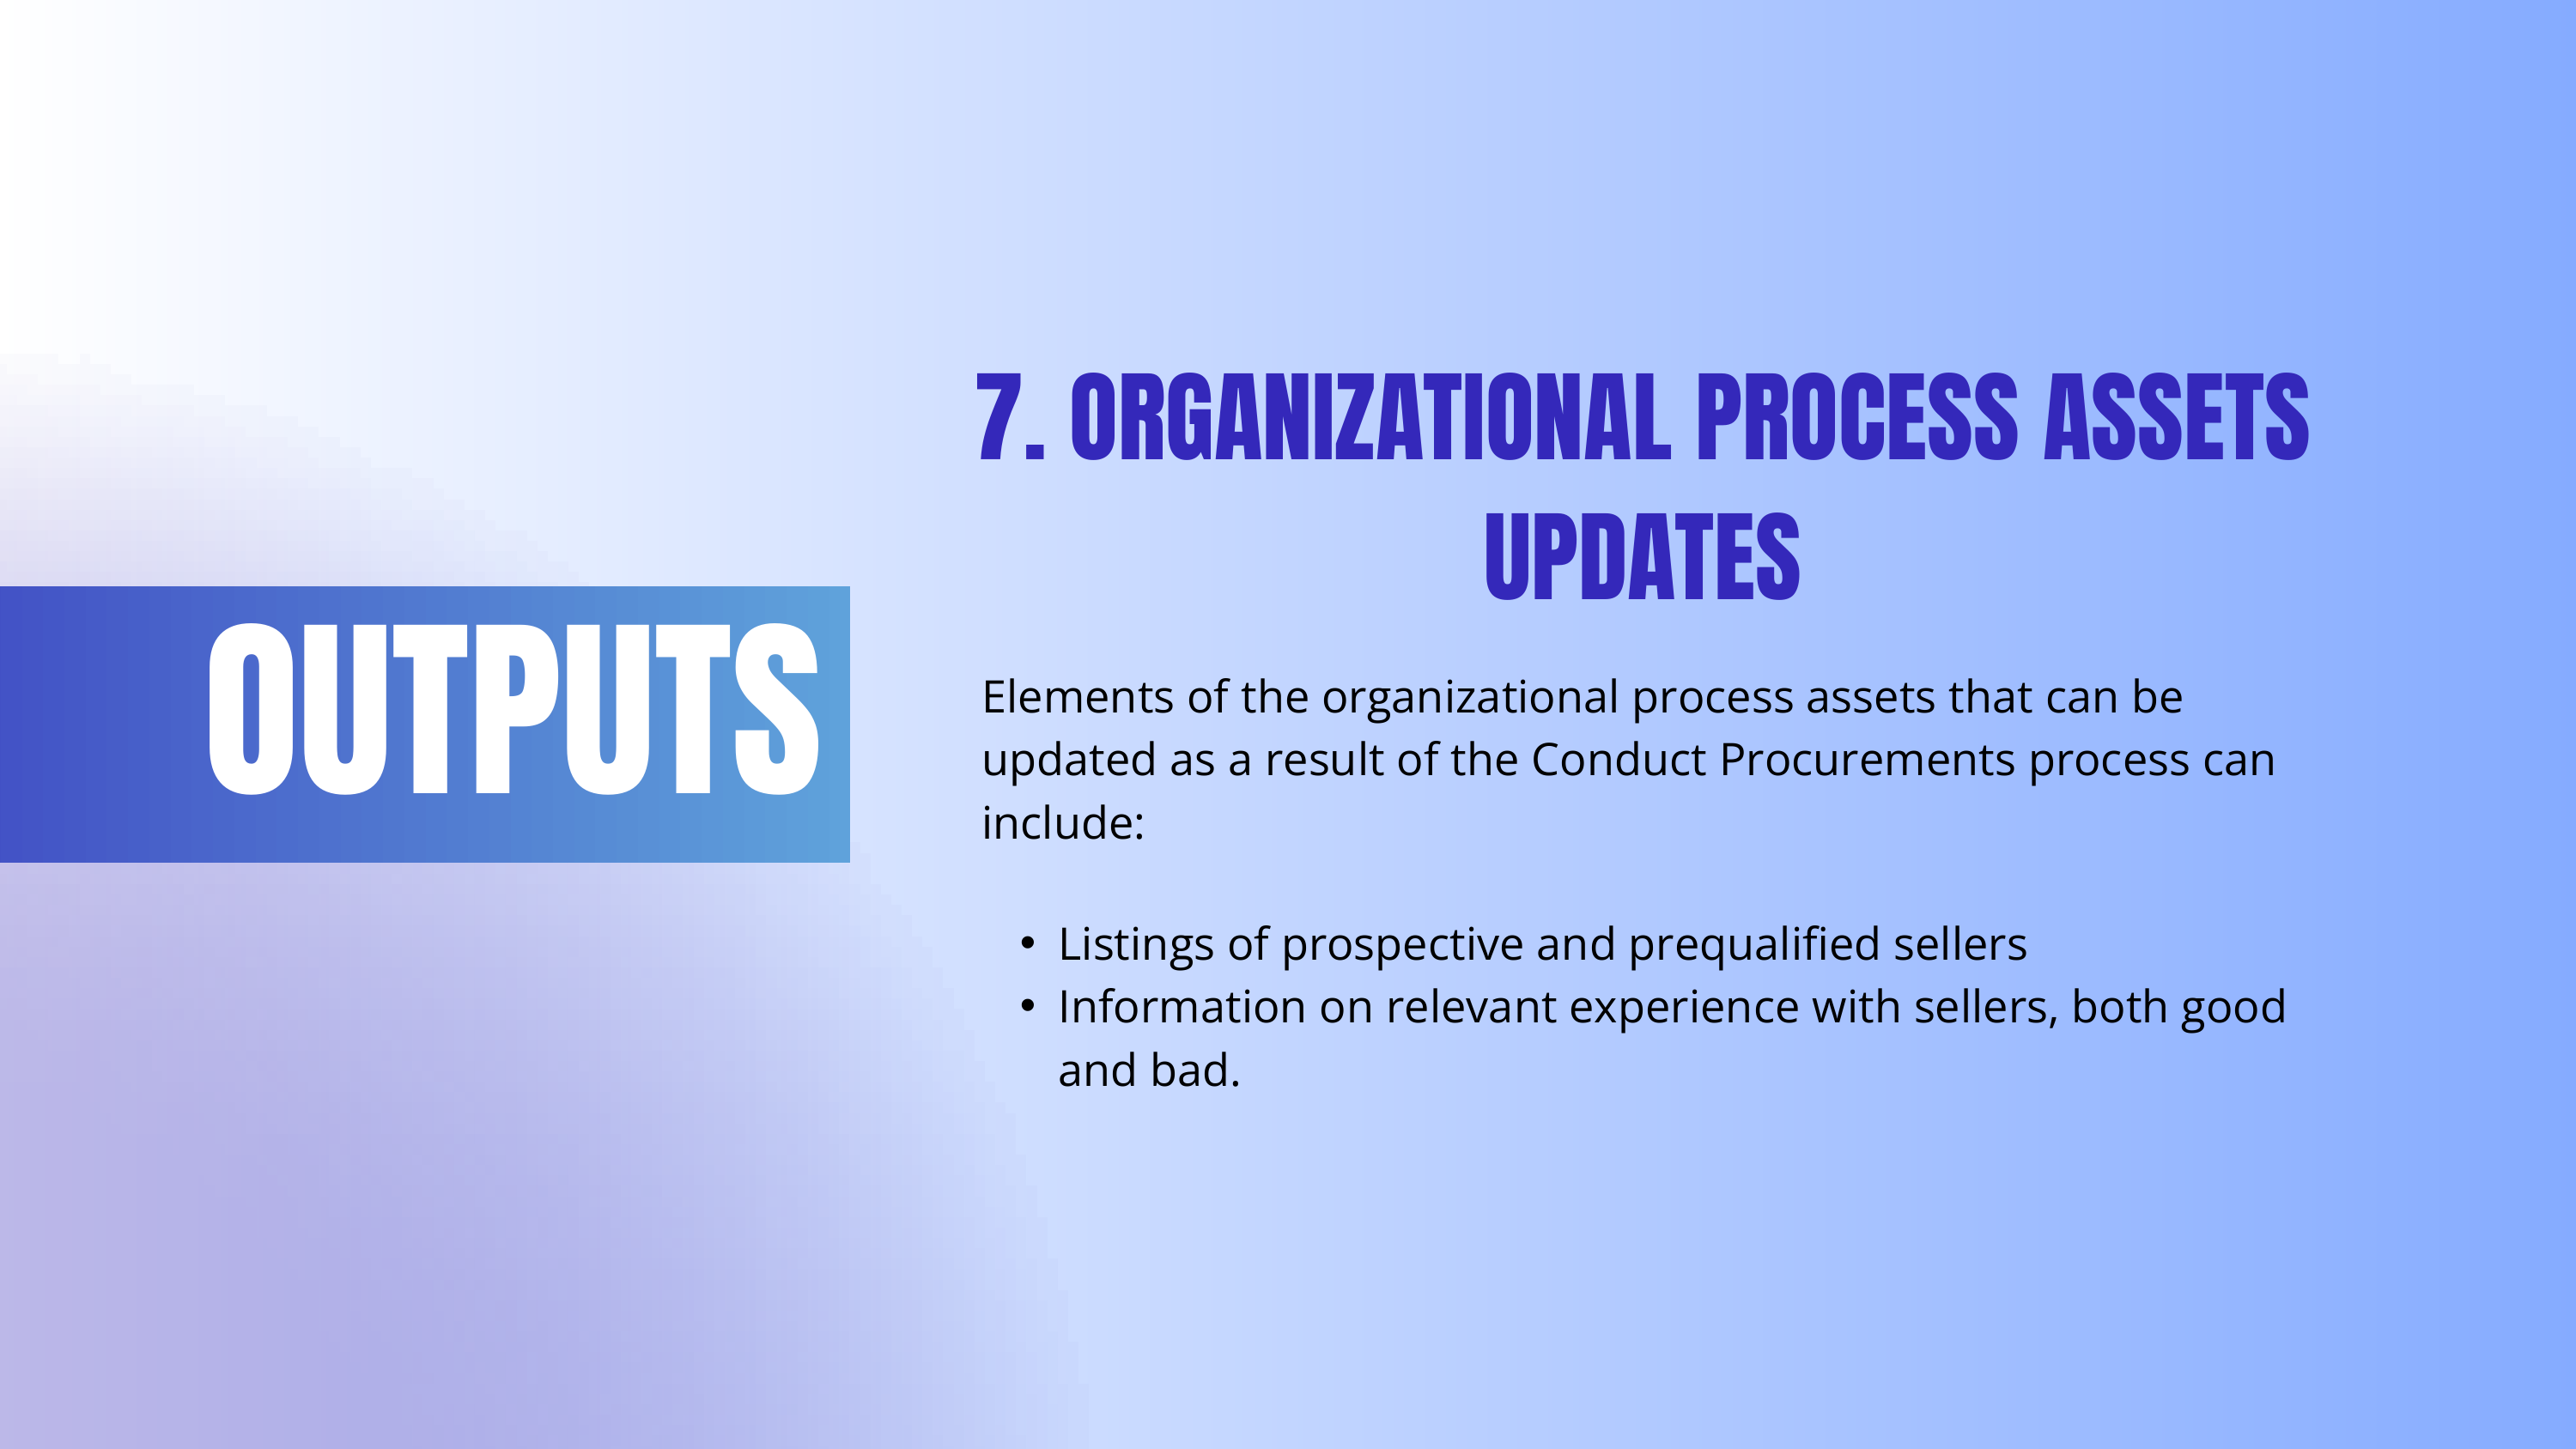

7. ORGANIZATIONAL PROCESS ASSETS UPDATES

OUTPUTS
Elements of the organizational process assets that can be updated as a result of the Conduct Procurements process can include:
Listings of prospective and prequalified sellers
Information on relevant experience with sellers, both good and bad.